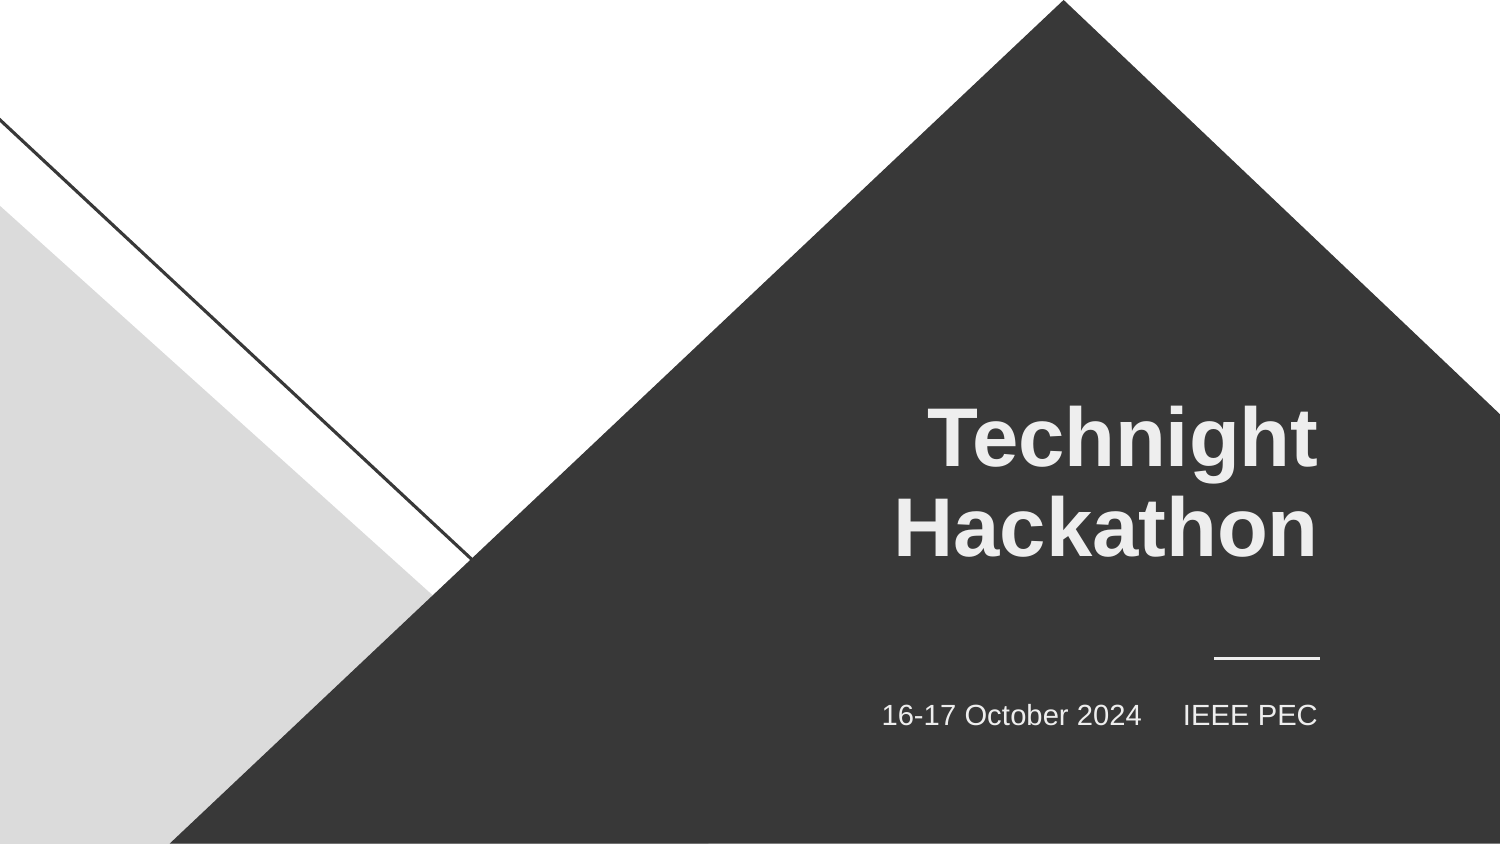

# Technight Hackathon
16-17 October 2024     IEEE PEC